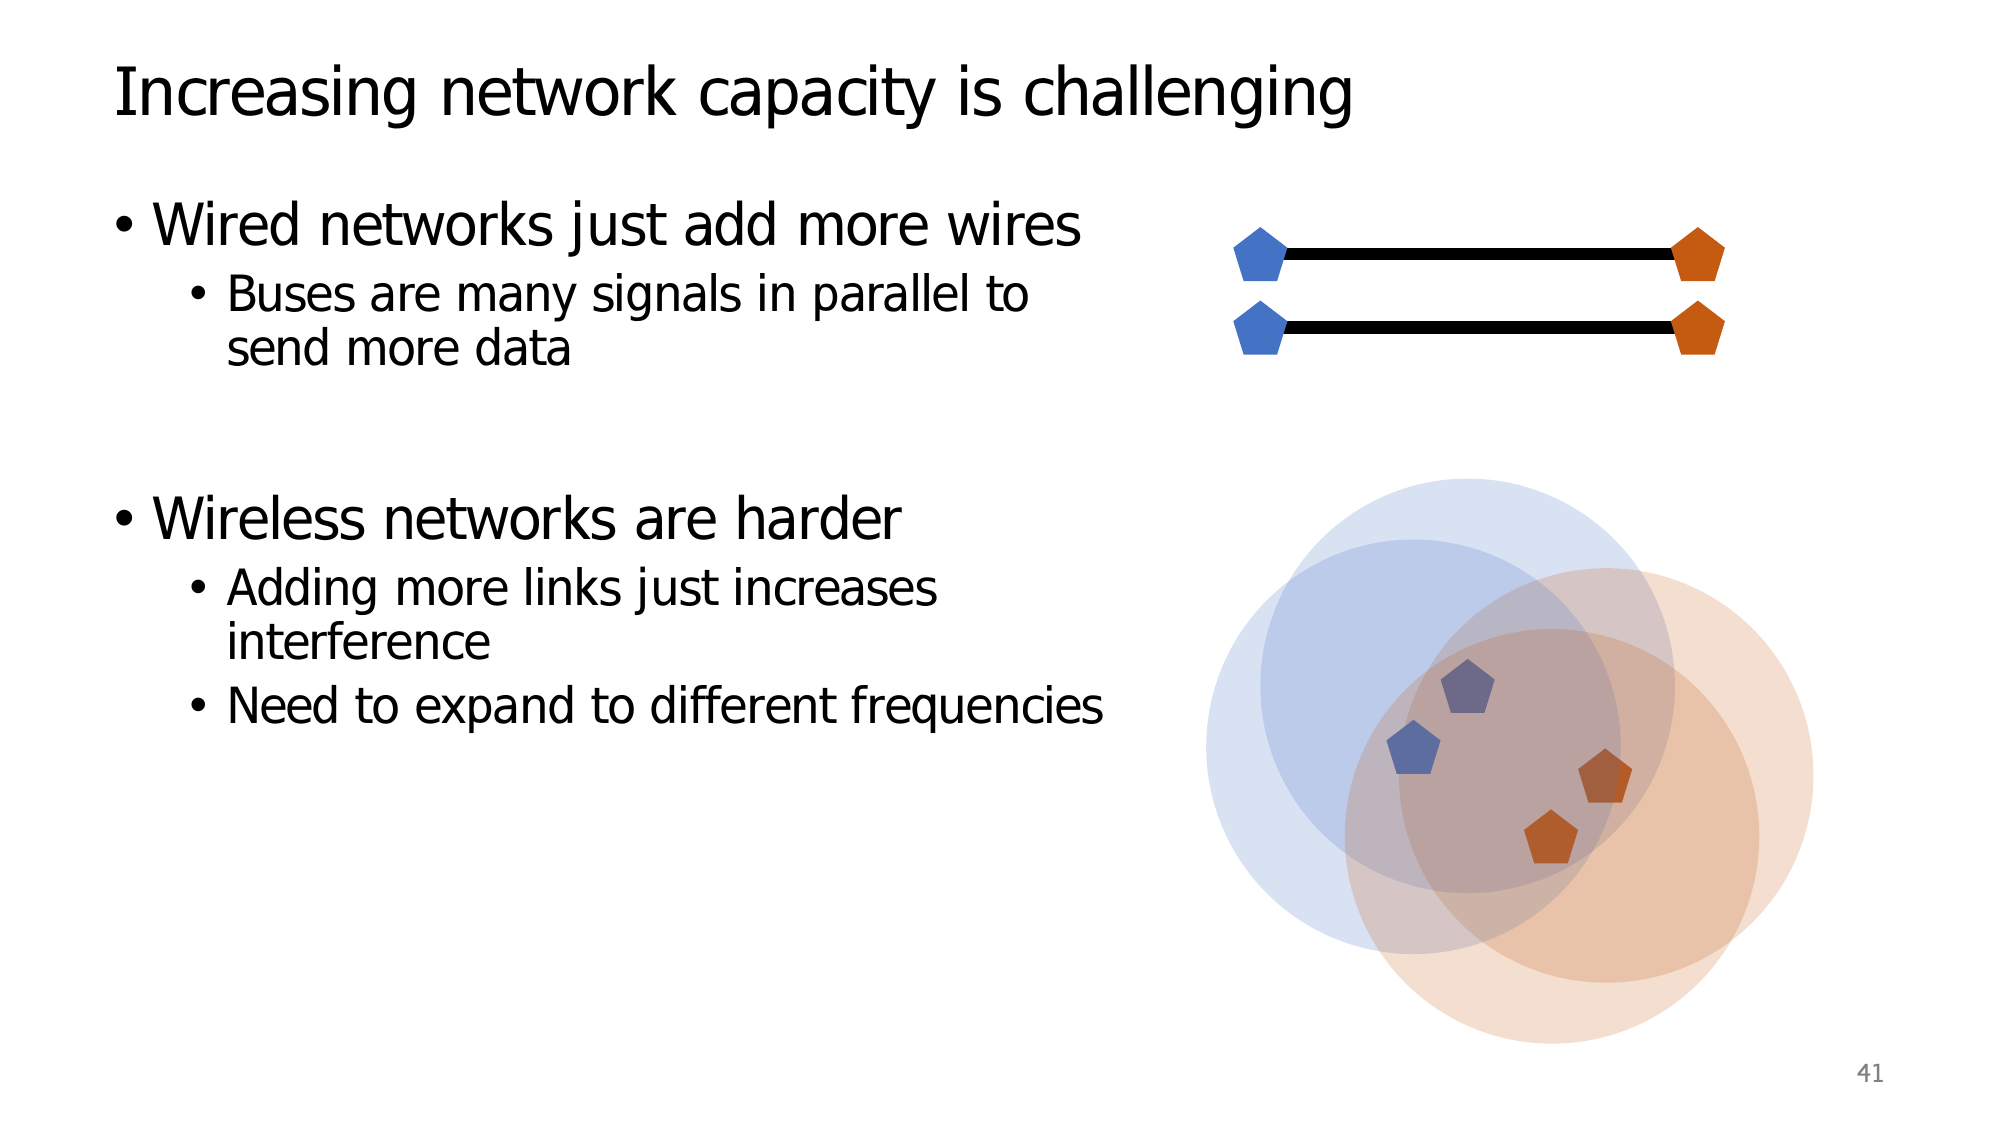

# Increasing network capacity is challenging
Wired networks just add more wires
Buses are many signals in parallel to send more data

Wireless networks are harder
Adding more links just increases interference
Need to expand to different frequencies

41